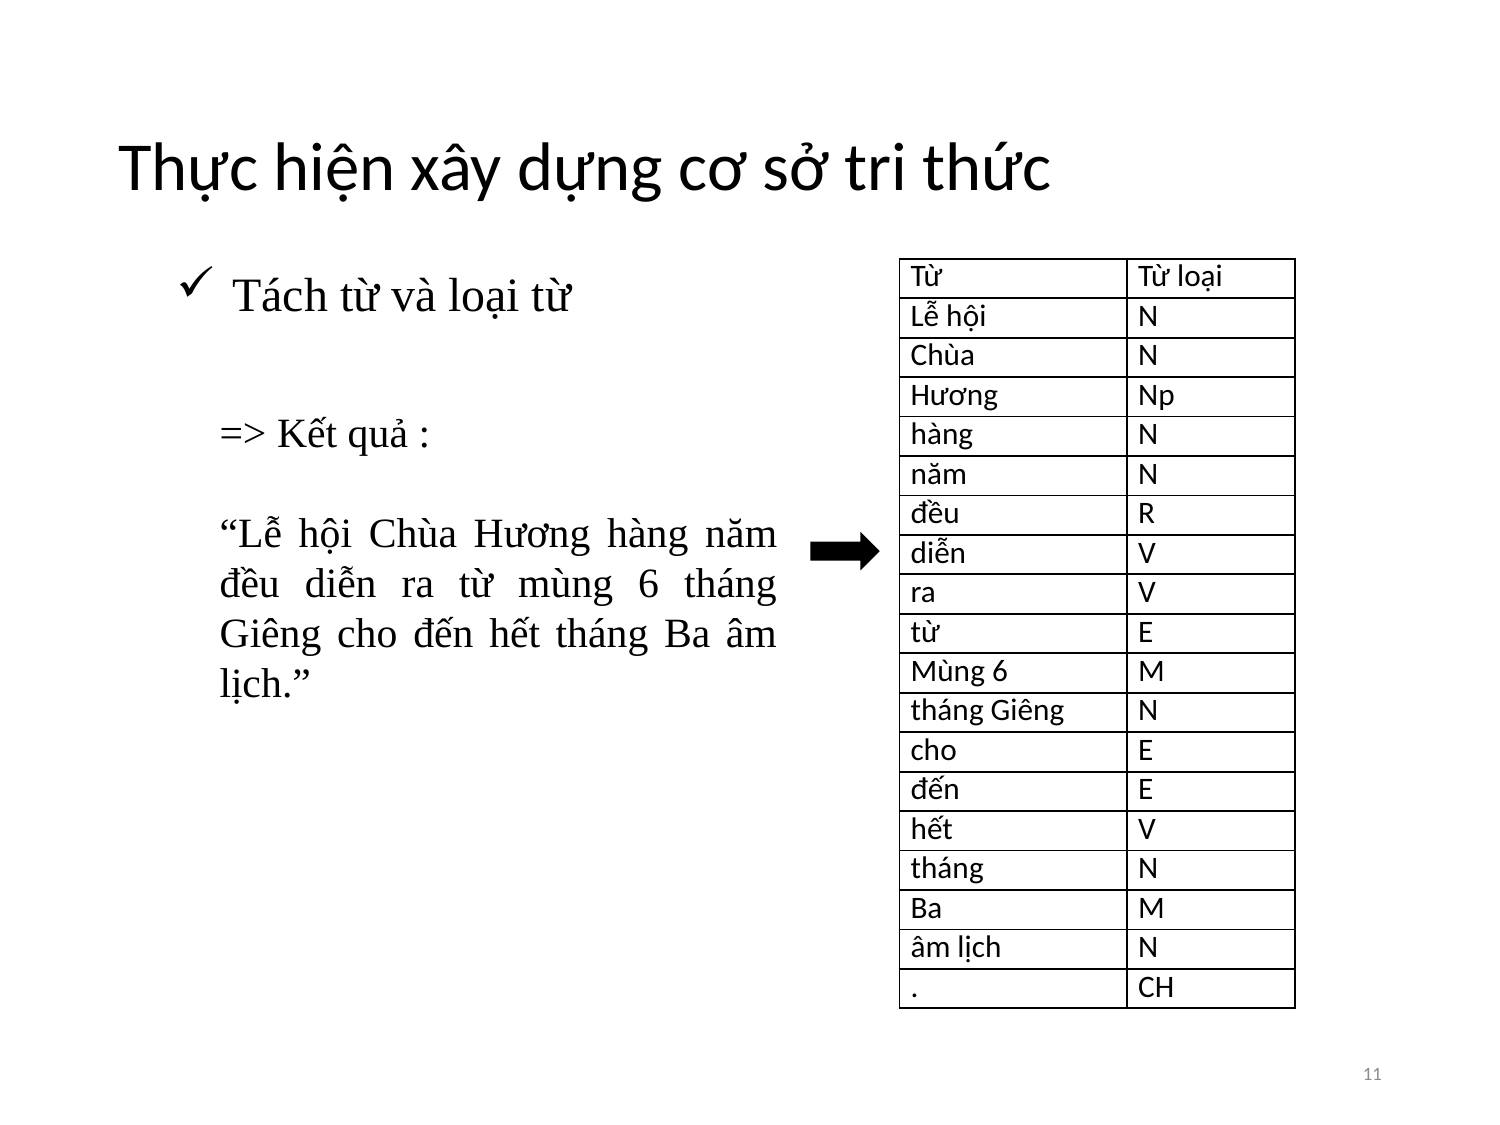

# Thực hiện xây dựng cơ sở tri thức
Tách từ và loại từ
| Từ | Từ loại |
| --- | --- |
| Lễ hội | N |
| Chùa | N |
| Hương | Np |
| hàng | N |
| năm | N |
| đều | R |
| diễn | V |
| ra | V |
| từ | E |
| Mùng 6 | M |
| tháng Giêng | N |
| cho | E |
| đến | E |
| hết | V |
| tháng | N |
| Ba | M |
| âm lịch | N |
| . | CH |
=> Kết quả :

“Lễ hội Chùa Hương hàng năm đều diễn ra từ mùng 6 tháng Giêng cho đến hết tháng Ba âm lịch.”

11